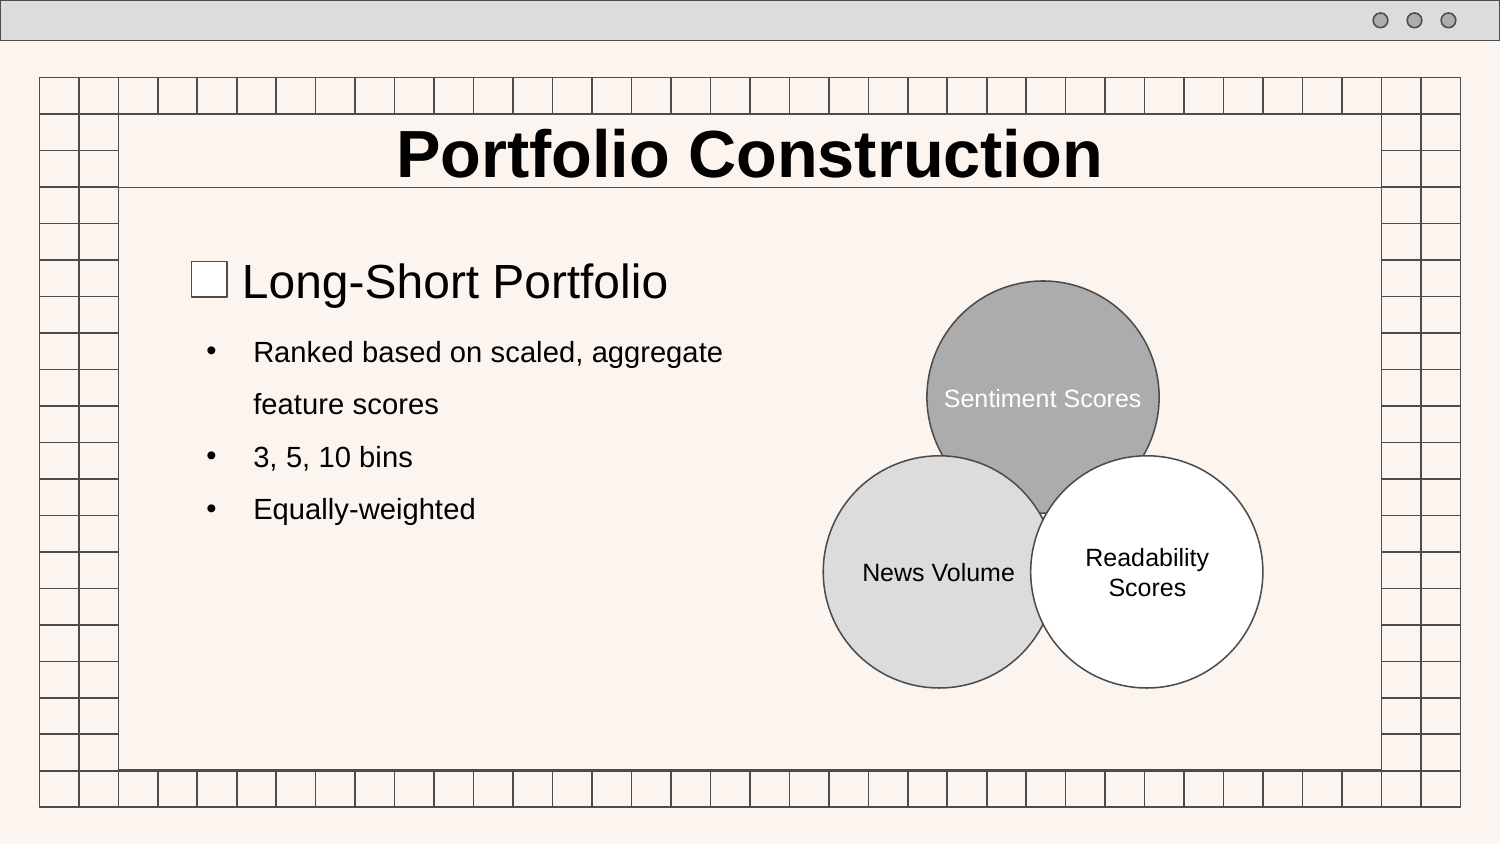

# Portfolio Construction
Long-Short Portfolio

Ranked based on scaled, aggregate feature scores
3, 5, 10 bins
Equally-weighted
Sentiment Scores

News Volume
Readability Scores